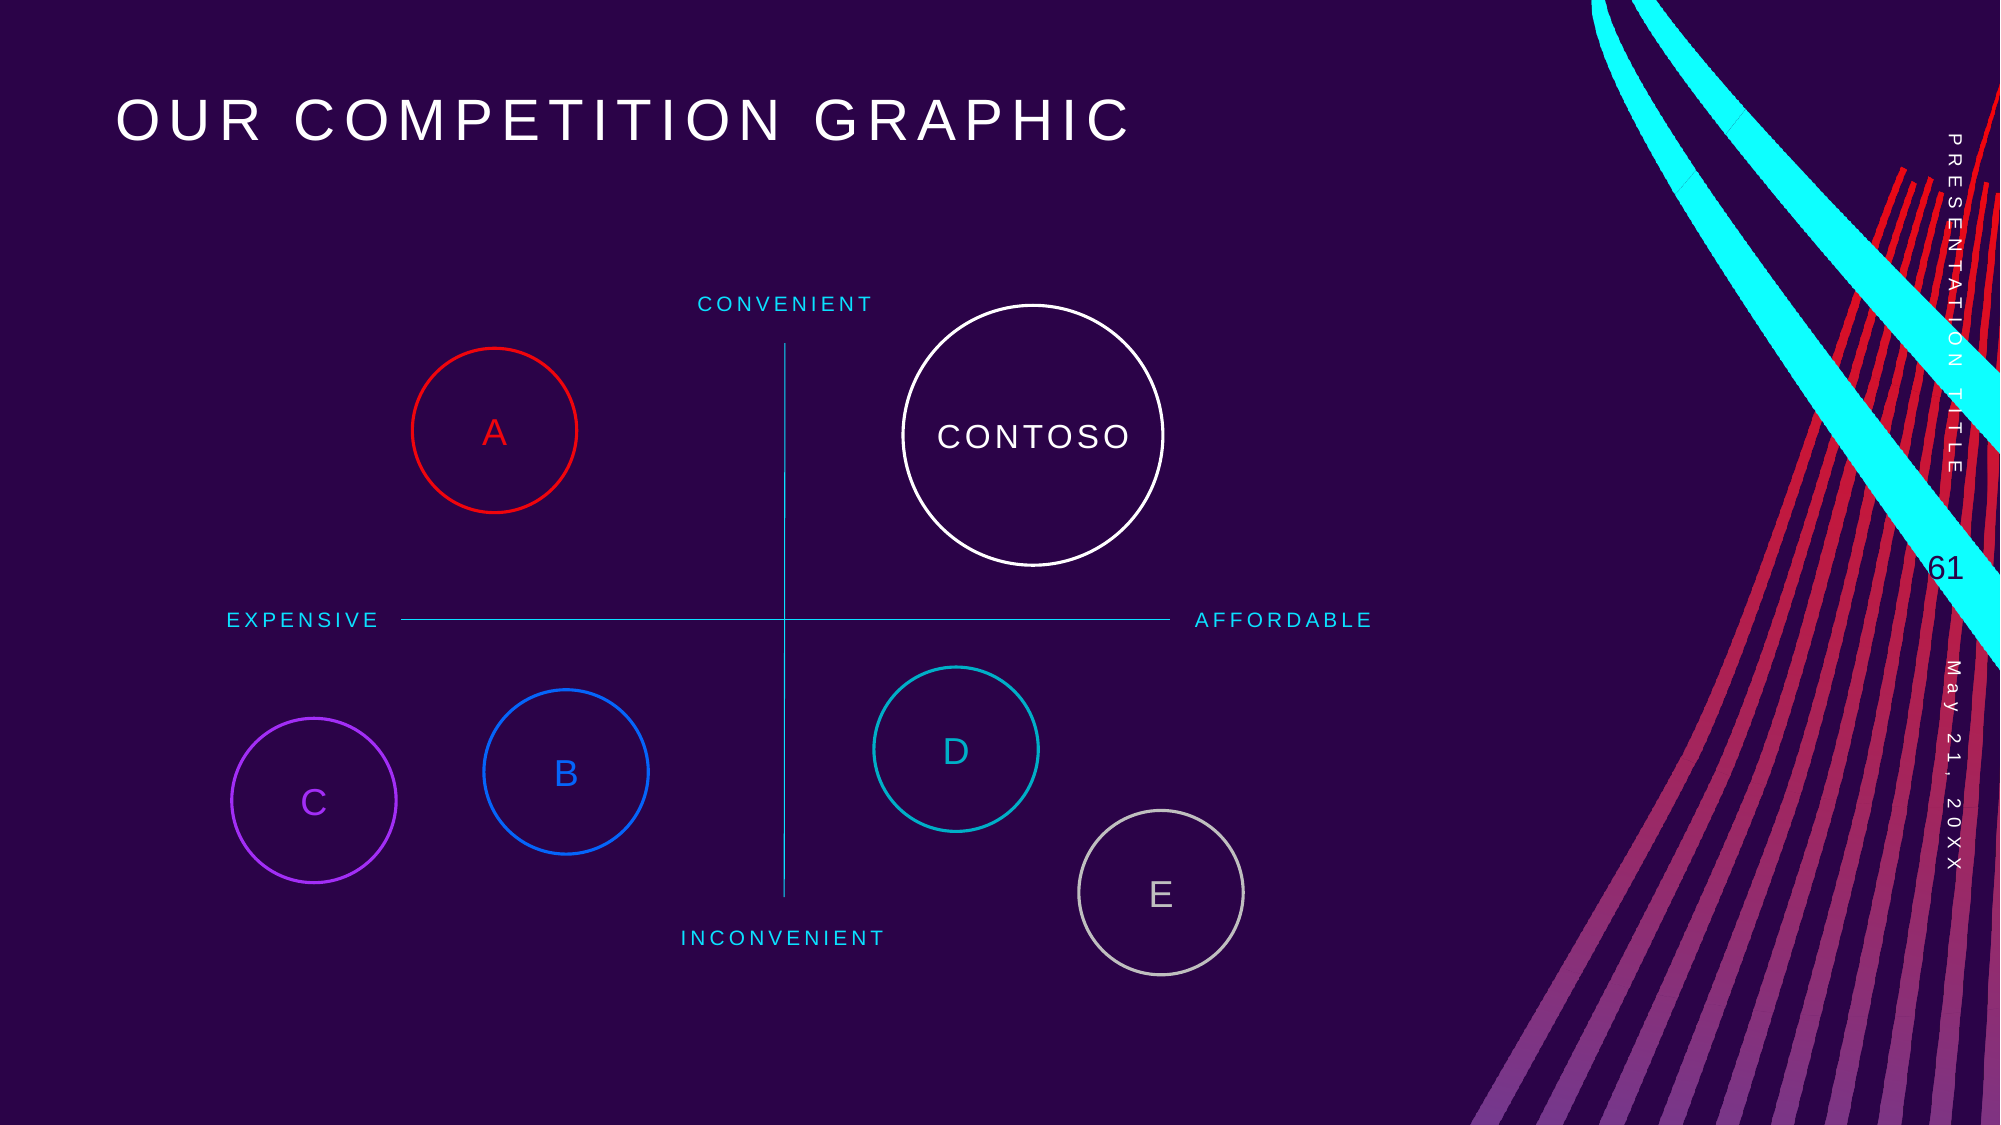

# Our competition graphic
PRESENTATION TITLE
convenient

Contoso
A
61
expensive
affordable

D

B
C

May 21, 20XX
E
Inconvenient​